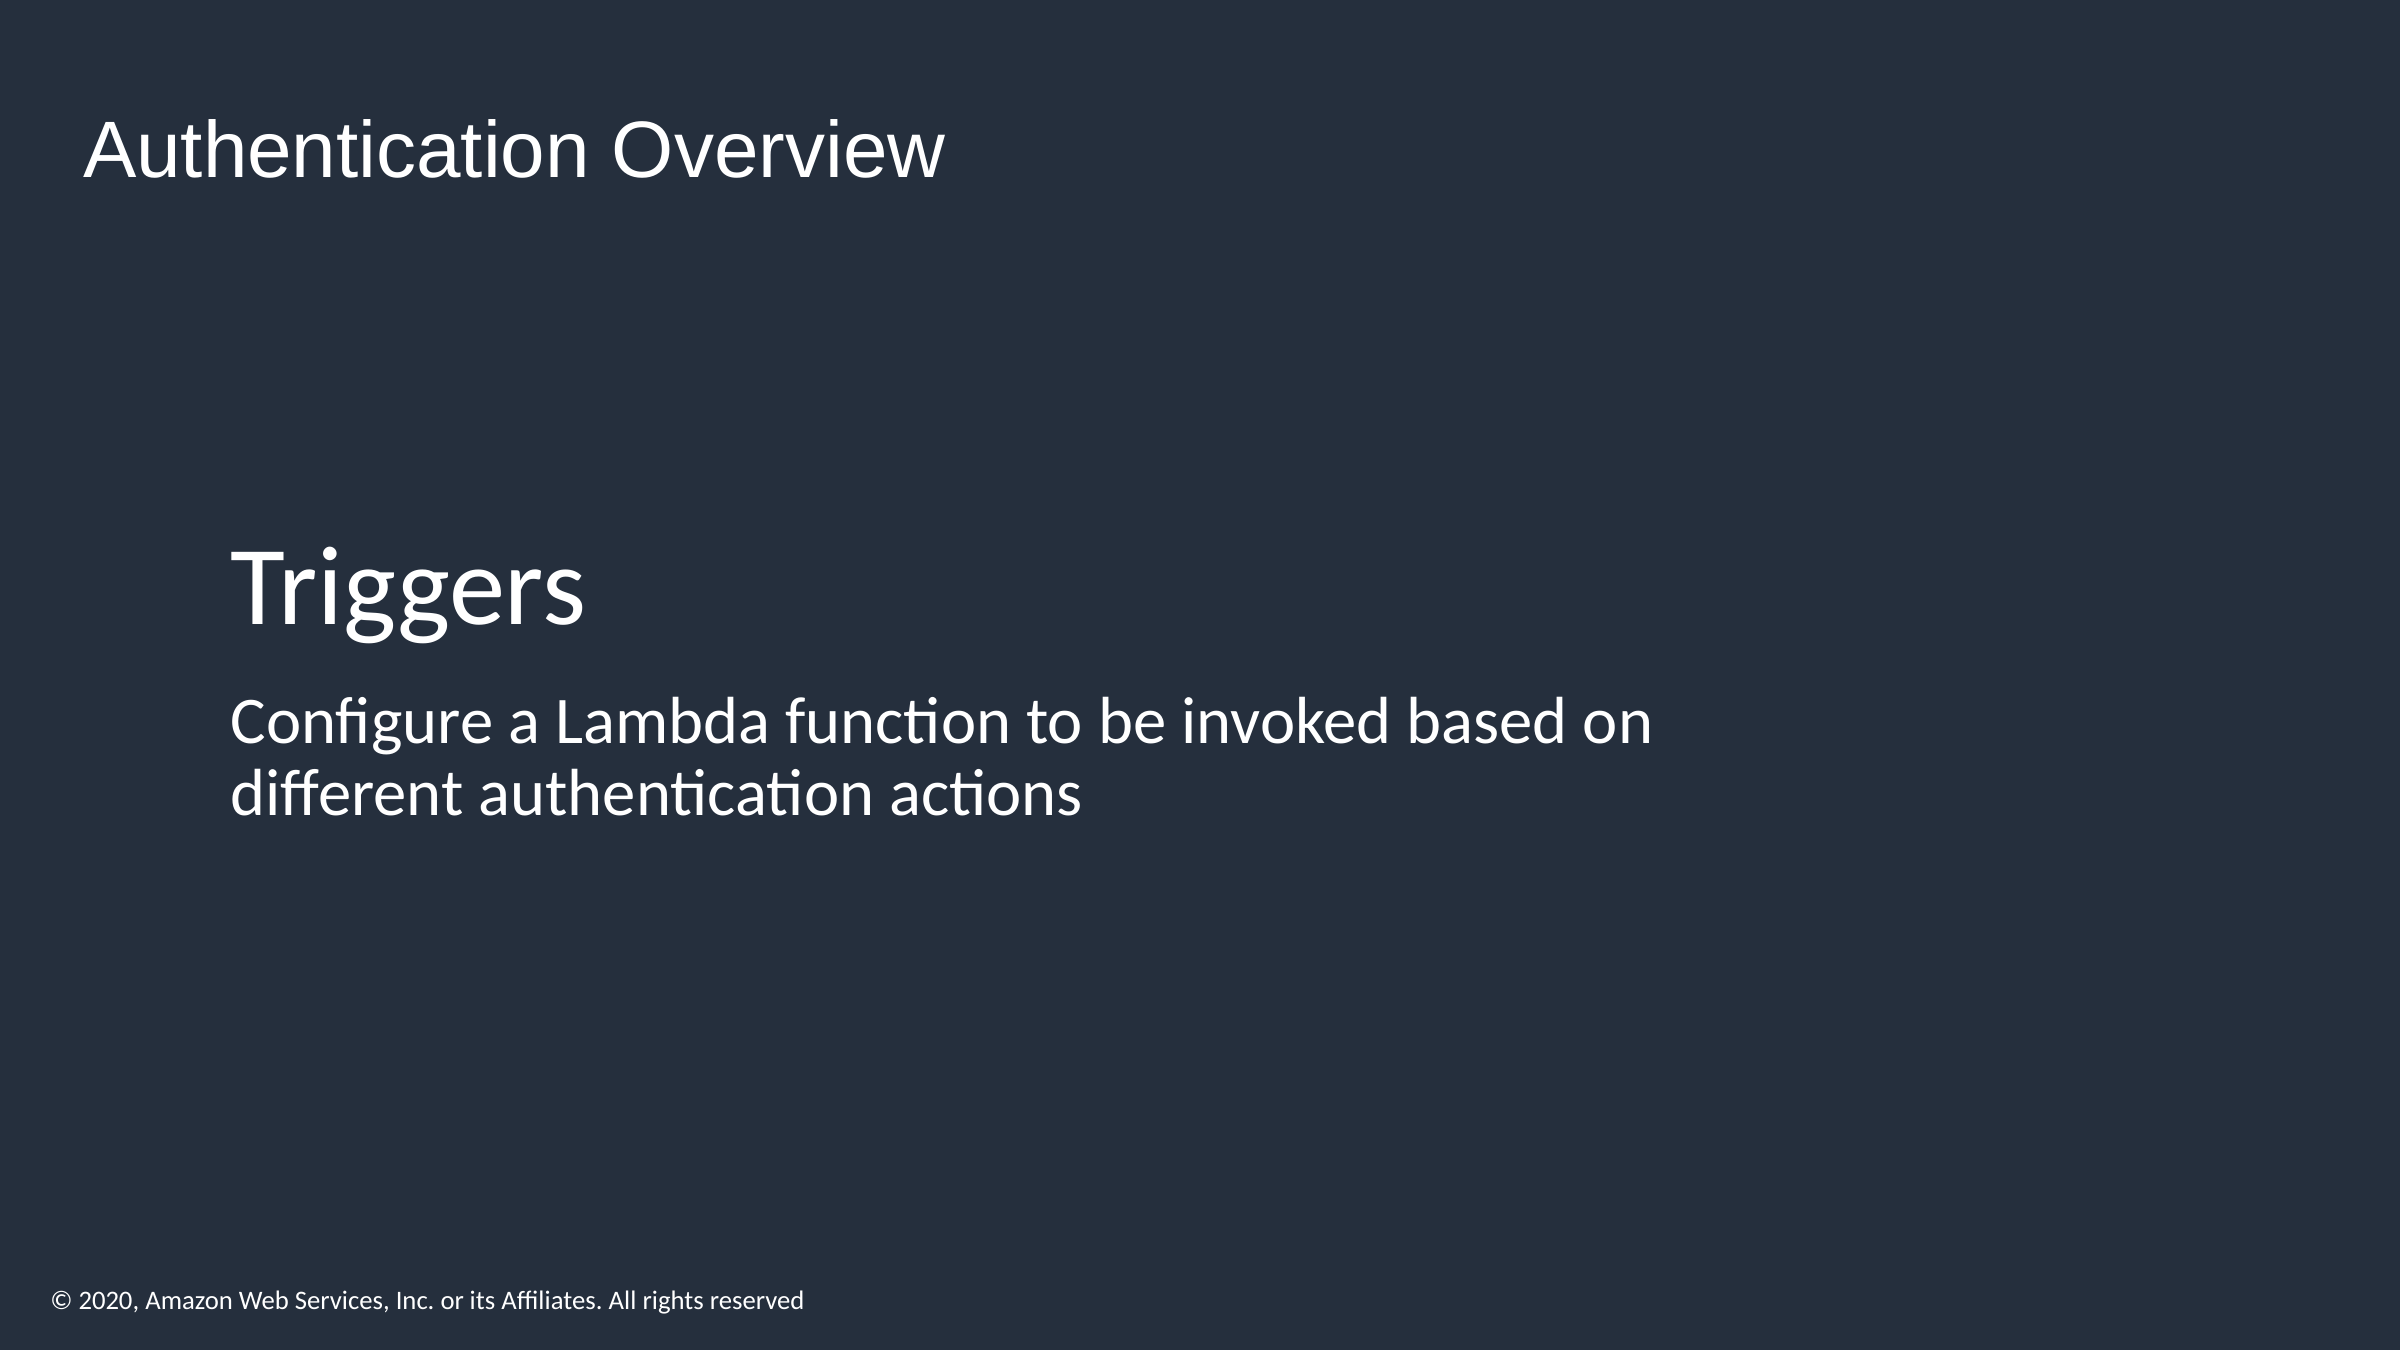

# Authentication Overview
Triggers
Configure a Lambda function to be invoked based on different authentication actions